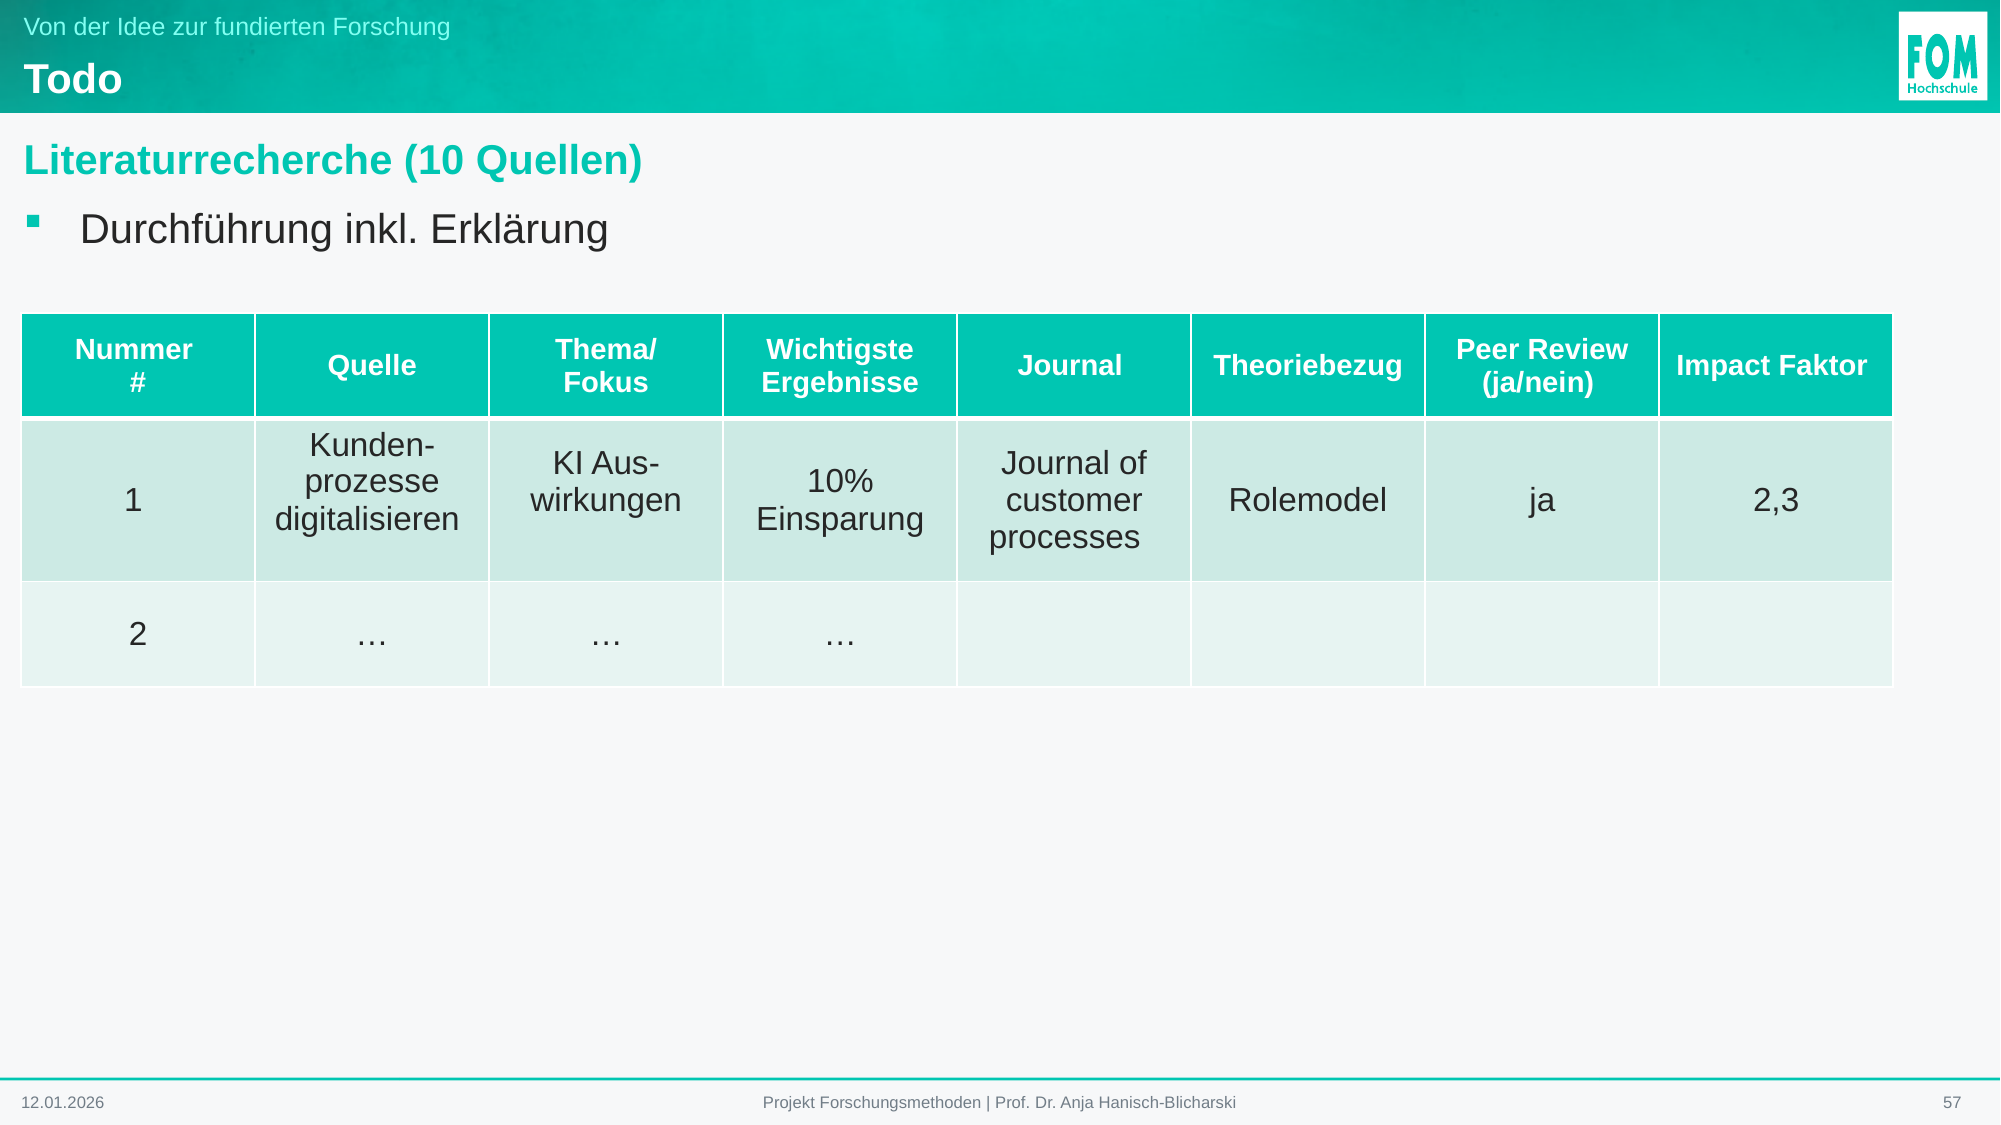

# Von der Idee zur fundierten Forschung
Todo
Literaturrecherche (10 Quellen)
Durchführung inkl. Erklärung

| Nummer # | Quelle | Thema/ Fokus | Wichtigste Ergebnisse | Journal | Theoriebezug | Peer Review (ja/nein) | Impact Faktor |
| --- | --- | --- | --- | --- | --- | --- | --- |
| 1 | Kunden-prozesse digitalisieren | KI Aus-wirkungen | 10% Einsparung | Journal of customer processes | Rolemodel | ja | 2,3 |
| 2 | … | … | … |  |  |  |  |

12.01.2026
57
Projekt Forschungsmethoden | Prof. Dr. Anja Hanisch-Blicharski